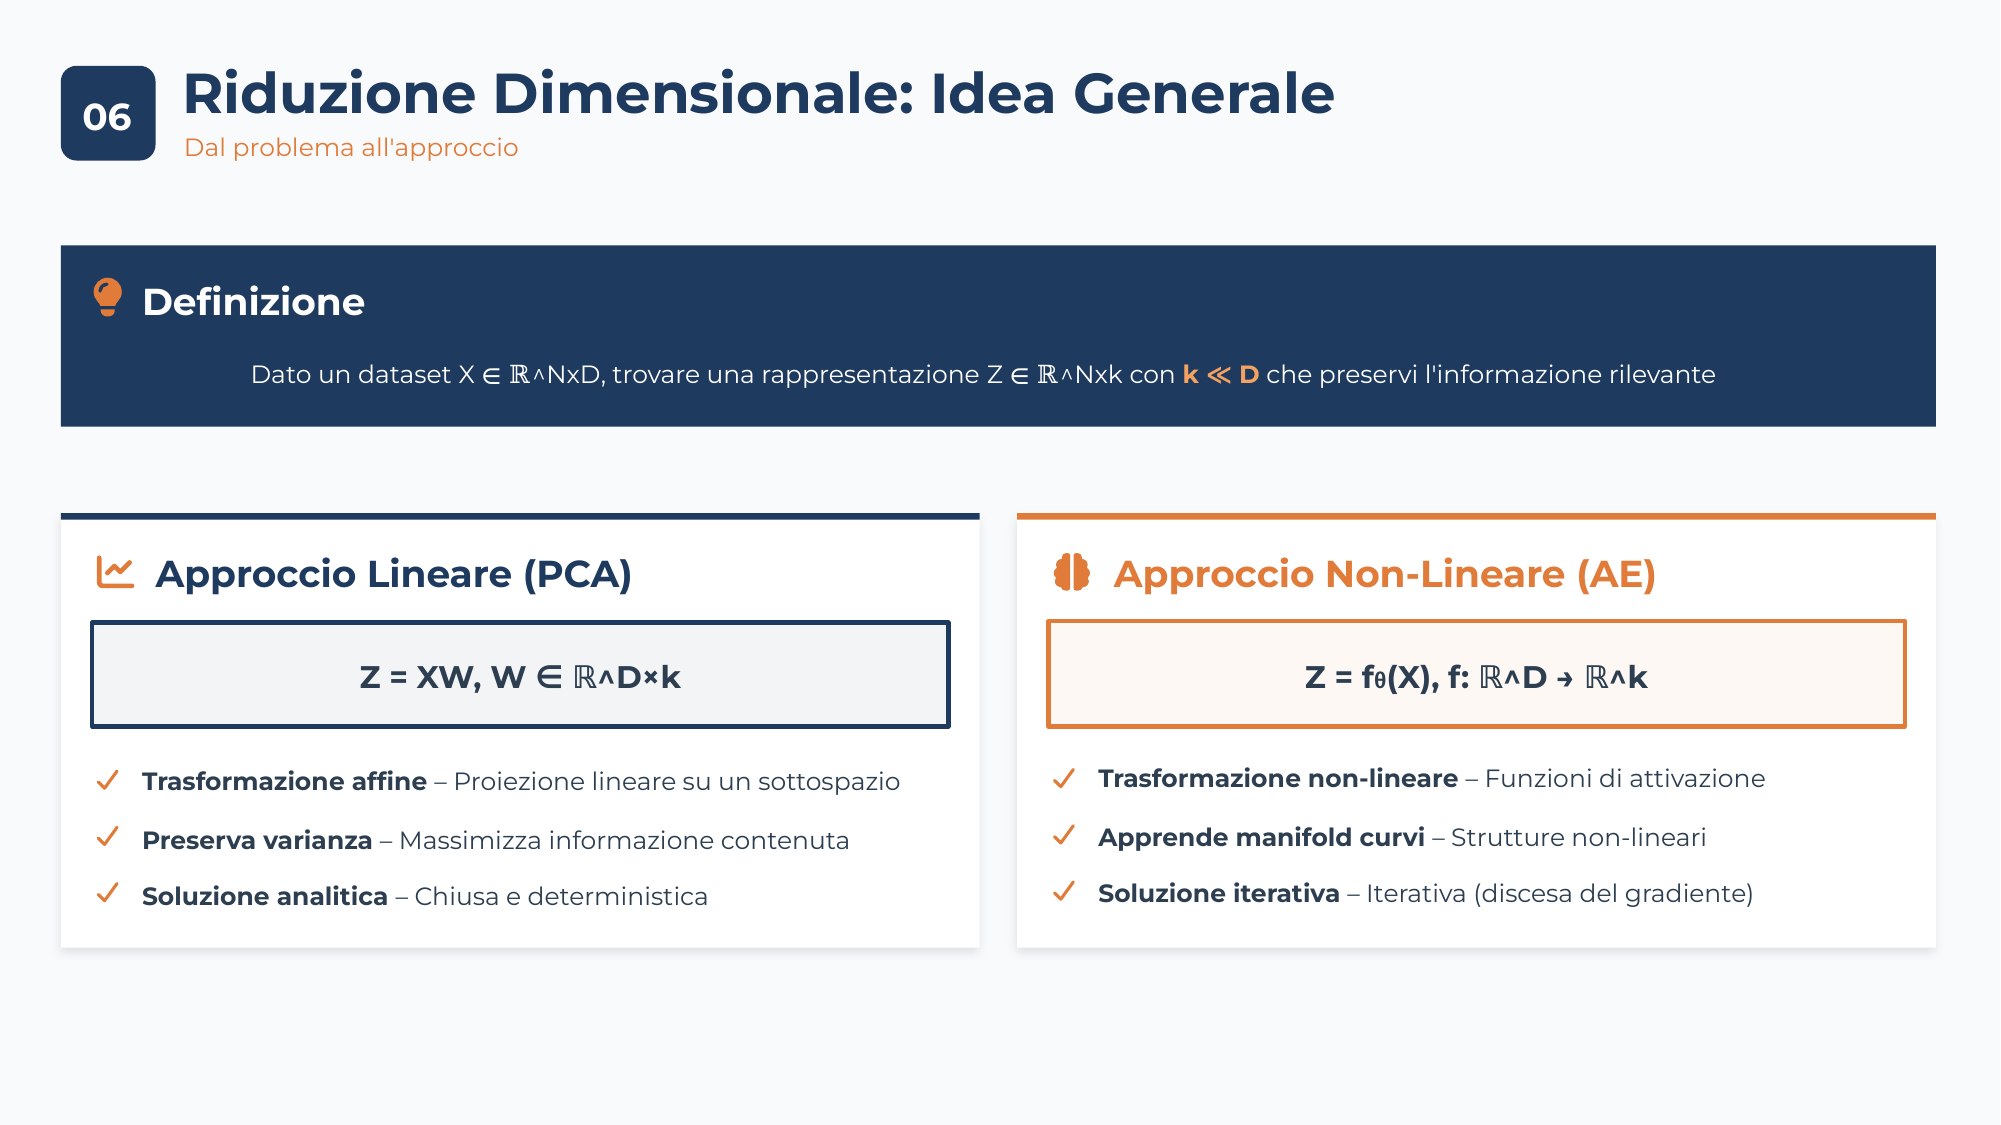

Riduzione Dimensionale: Idea Generale
06

07
Dal problema all'approccio

Definizione

Dato un dataset X ∈ ℝ^NxD, trovare una rappresentazione Z ∈ ℝ^Nxk con k ≪ D che preservi l'informazione rilevante

Approccio Lineare (PCA)
Approccio Non-Lineare (AE)

Z = XW, W ∈ ℝ^D×k
Z = fθ(X), f: ℝ^D → ℝ^k
Trasformazione non-lineare – Funzioni di attivazione
Trasformazione affine – Proiezione lineare su un sottospazio

Apprende manifold curvi – Strutture non-lineari
Preserva varianza – Massimizza informazione contenuta

Soluzione iterativa – Iterativa (discesa del gradiente)
Soluzione analitica – Chiusa e deterministica